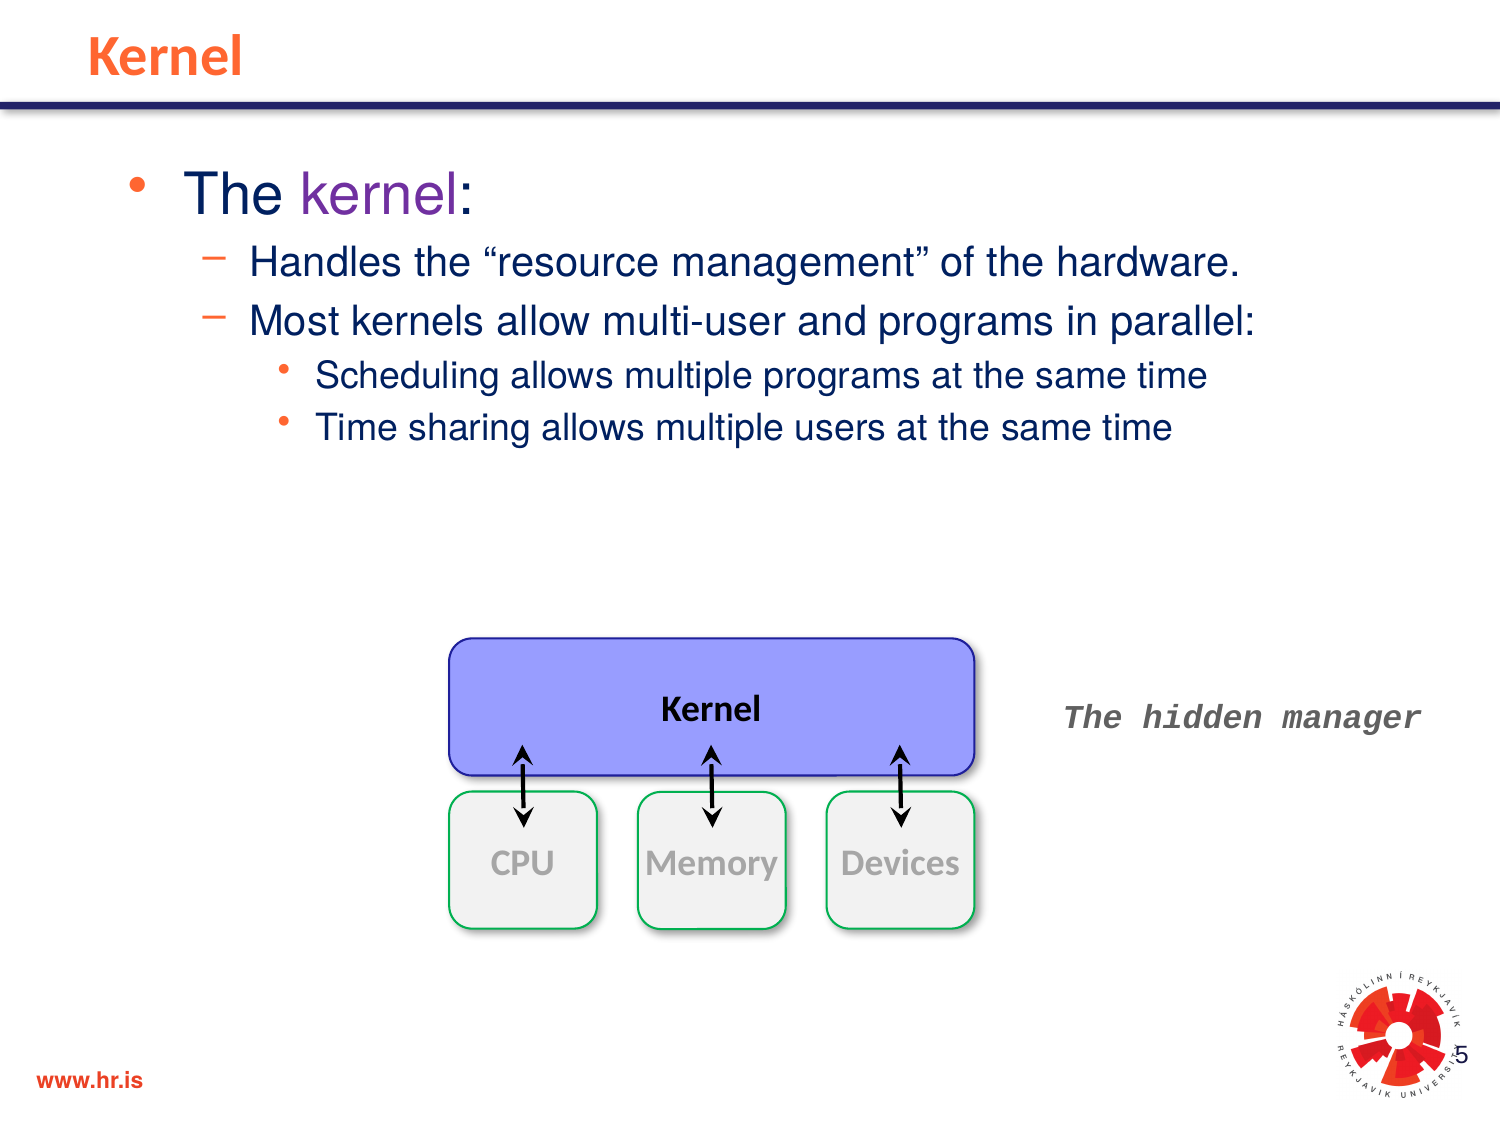

# Kernel
The kernel:
Handles the “resource management” of the hardware.
Most kernels allow multi-user and programs in parallel:
Scheduling allows multiple programs at the same time
Time sharing allows multiple users at the same time

Kernel
The hidden manager
Devices
CPU
Memory
5